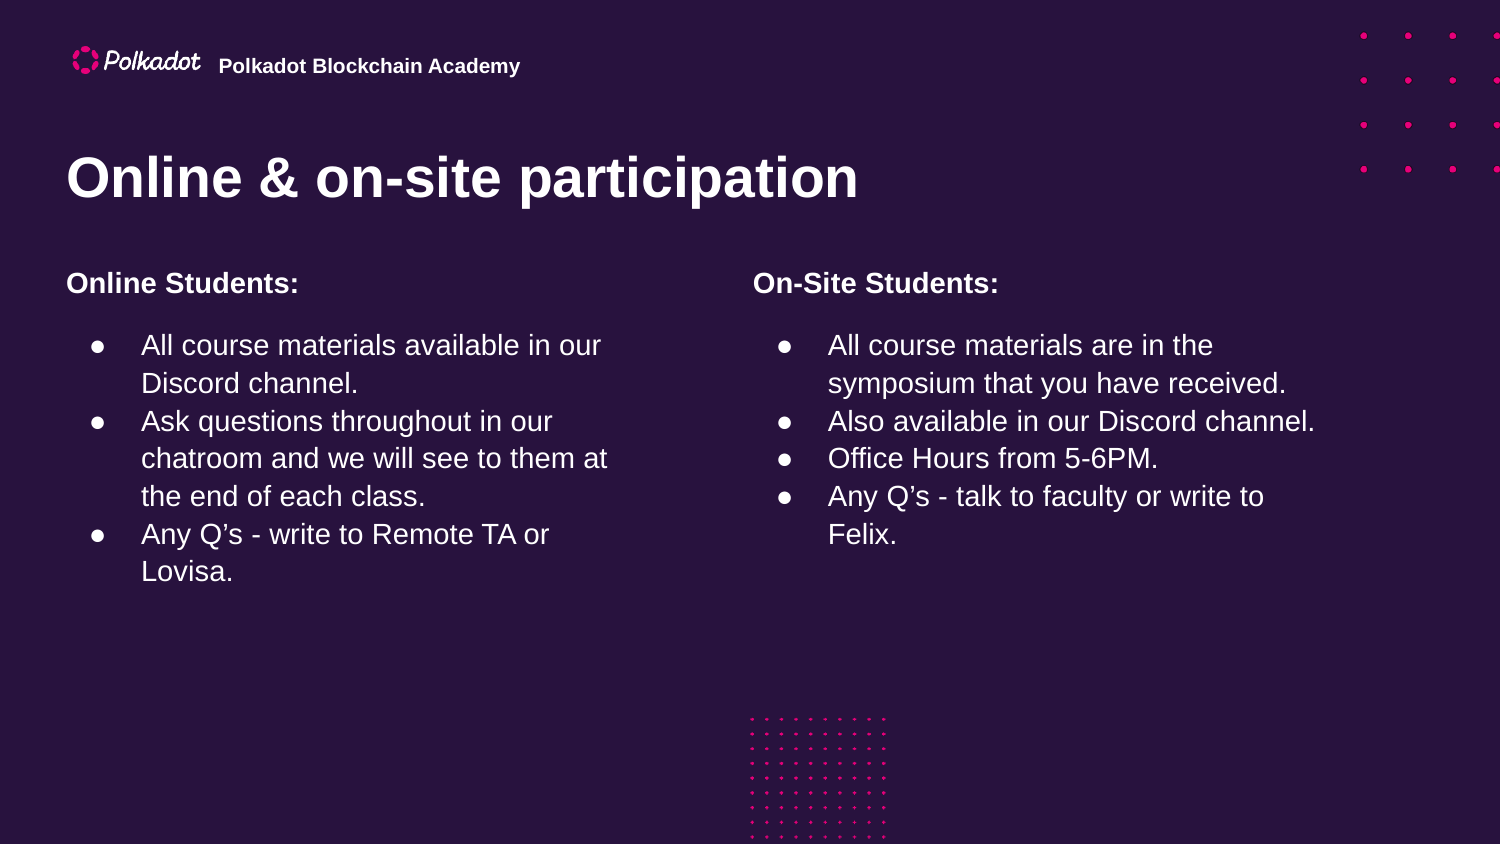

# Online & on-site participation
Online Students:
All course materials available in our Discord channel.
Ask questions throughout in our chatroom and we will see to them at the end of each class.
Any Q’s - write to Remote TA or Lovisa.
On-Site Students:
All course materials are in the symposium that you have received.
Also available in our Discord channel.
Office Hours from 5-6PM.
Any Q’s - talk to faculty or write to Felix.